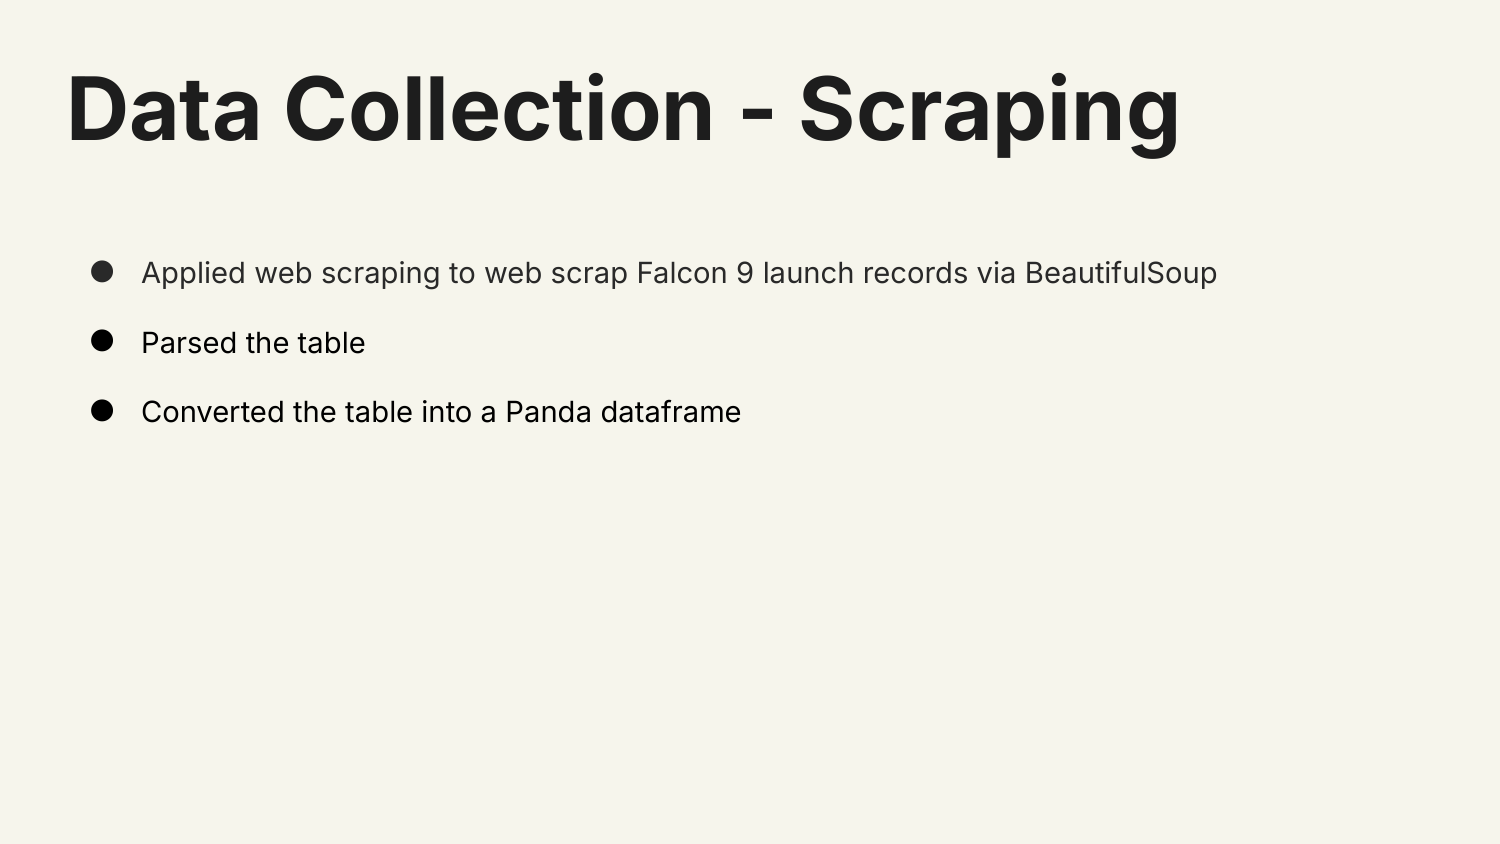

# Data Collection - Scraping
Applied web scraping to web scrap Falcon 9 launch records via BeautifulSoup
Parsed the table
Converted the table into a Panda dataframe